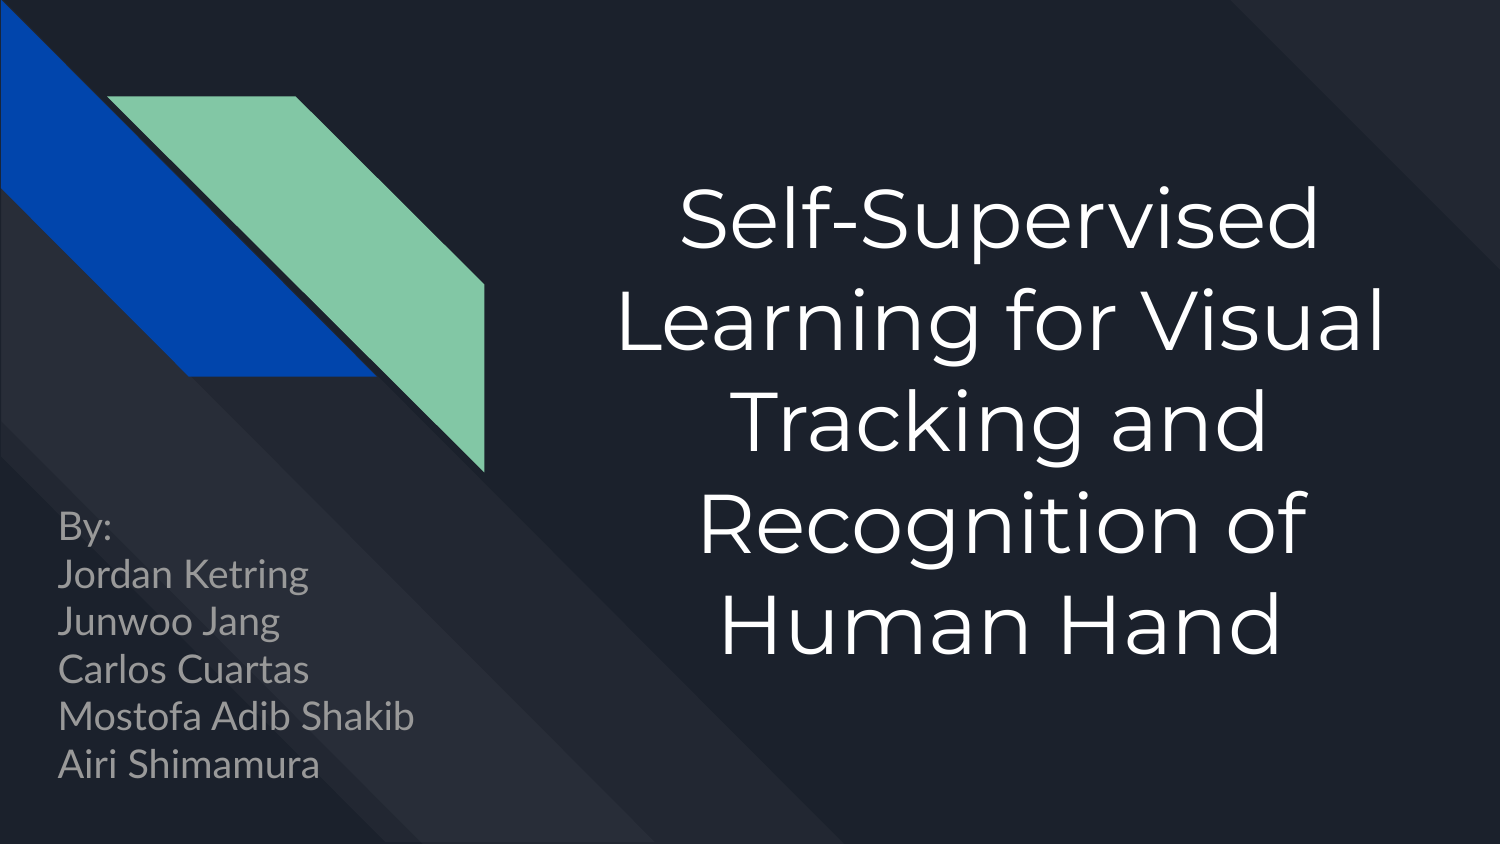

# Self-Supervised Learning for Visual Tracking and Recognition of Human Hand
By:
Jordan Ketring
Junwoo Jang
Carlos Cuartas
Mostofa Adib Shakib
Airi Shimamura